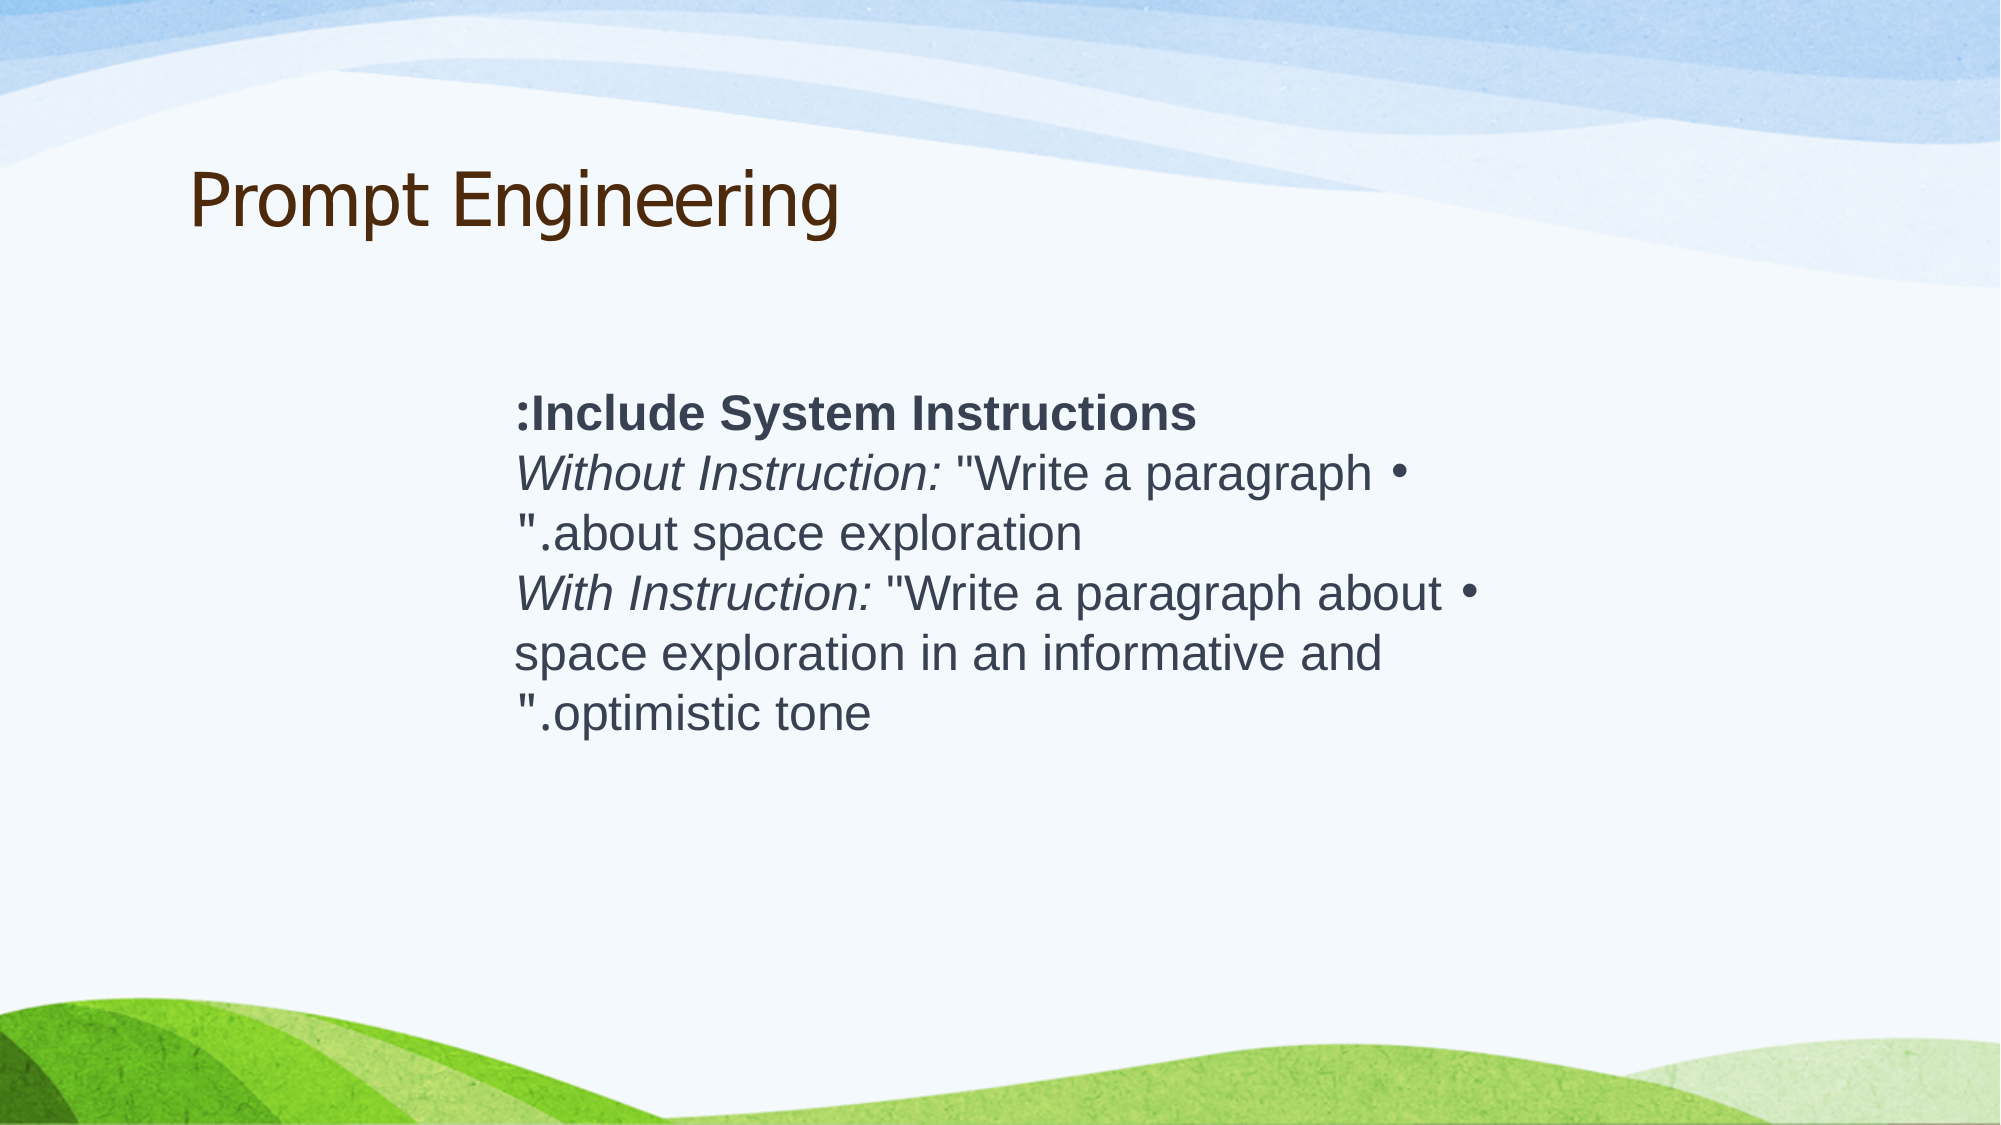

# Prompt Engineering
Include System Instructions:
Without Instruction: "Write a paragraph about space exploration."
With Instruction: "Write a paragraph about space exploration in an informative and optimistic tone."